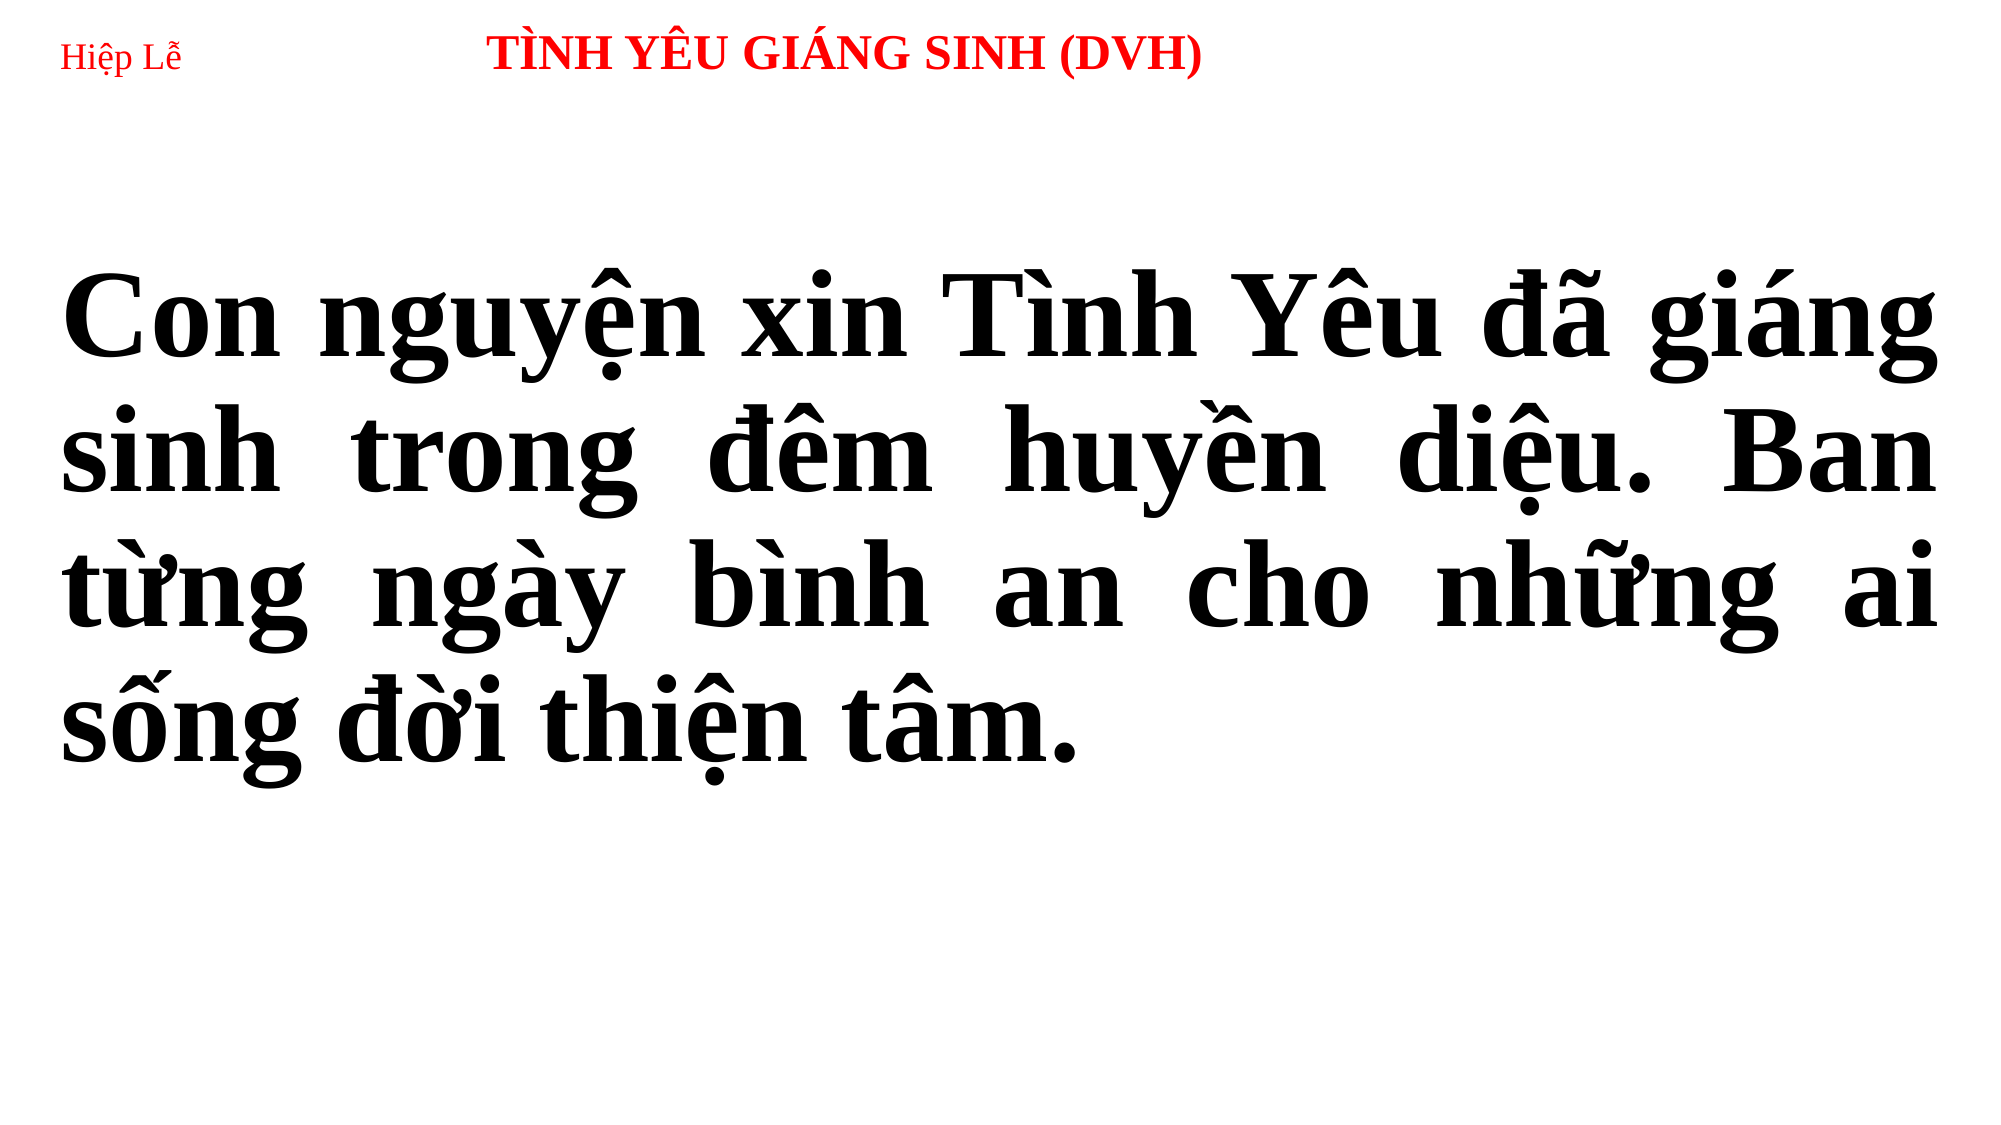

# Hiệp Lễ                                TÌNH YÊU GIÁNG SINH (DVH)
Con nguyện xin Tình Yêu đã giáng sinh trong đêm huyền diệu. Ban từng ngày bình an cho những ai sống đời thiện tâm.